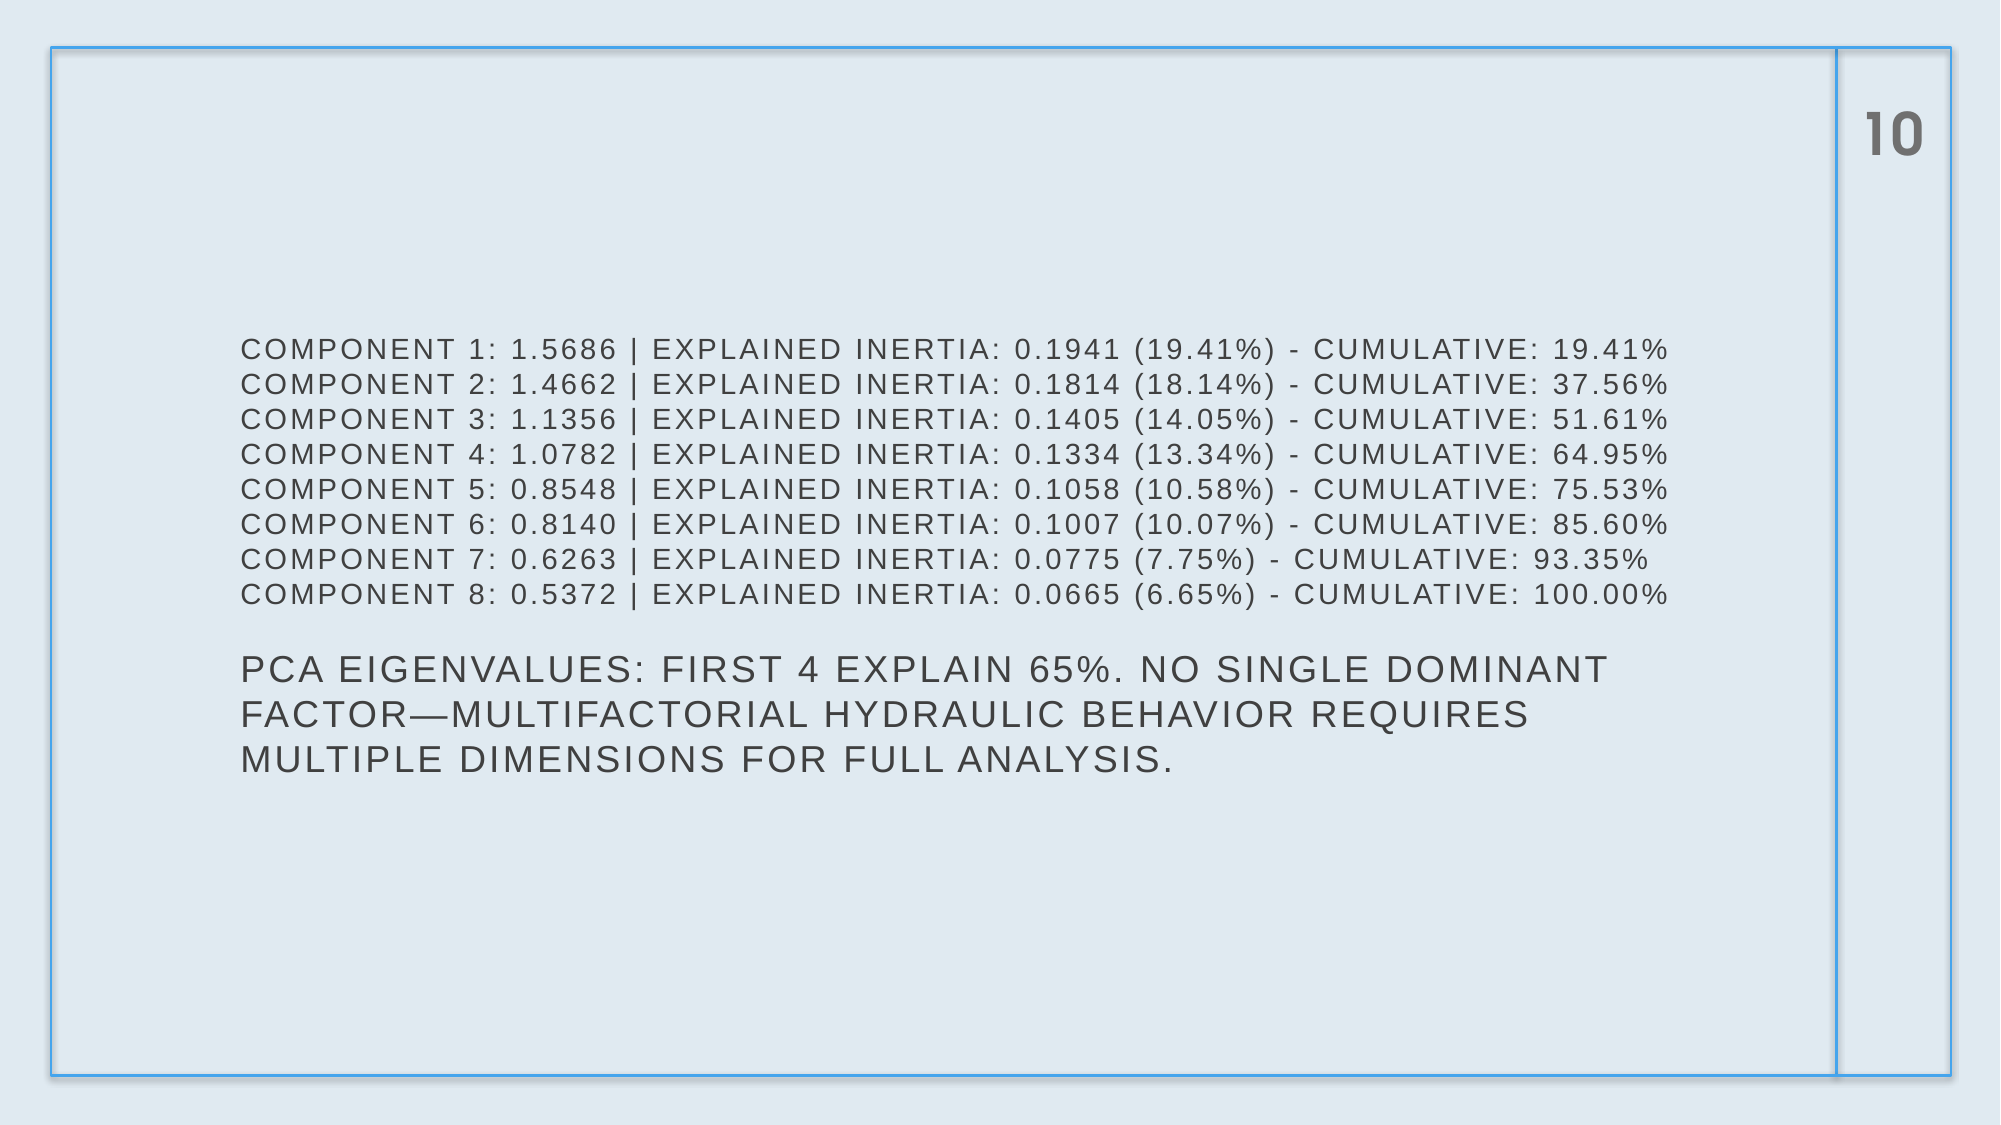

10

Component 1: 1.5686 | Explained inertia: 0.1941 (19.41%) - Cumulative: 19.41%
Component 2: 1.4662 | Explained inertia: 0.1814 (18.14%) - Cumulative: 37.56%
Component 3: 1.1356 | Explained inertia: 0.1405 (14.05%) - Cumulative: 51.61%
Component 4: 1.0782 | Explained inertia: 0.1334 (13.34%) - Cumulative: 64.95%
Component 5: 0.8548 | Explained inertia: 0.1058 (10.58%) - Cumulative: 75.53%
Component 6: 0.8140 | Explained inertia: 0.1007 (10.07%) - Cumulative: 85.60%
Component 7: 0.6263 | Explained inertia: 0.0775 (7.75%) - Cumulative: 93.35%
Component 8: 0.5372 | Explained inertia: 0.0665 (6.65%) - Cumulative: 100.00%

PCA Eigenvalues: first 4 explain 65%. No single dominant factor—multifactorial hydraulic behavior requires multiple dimensions for full analysis.